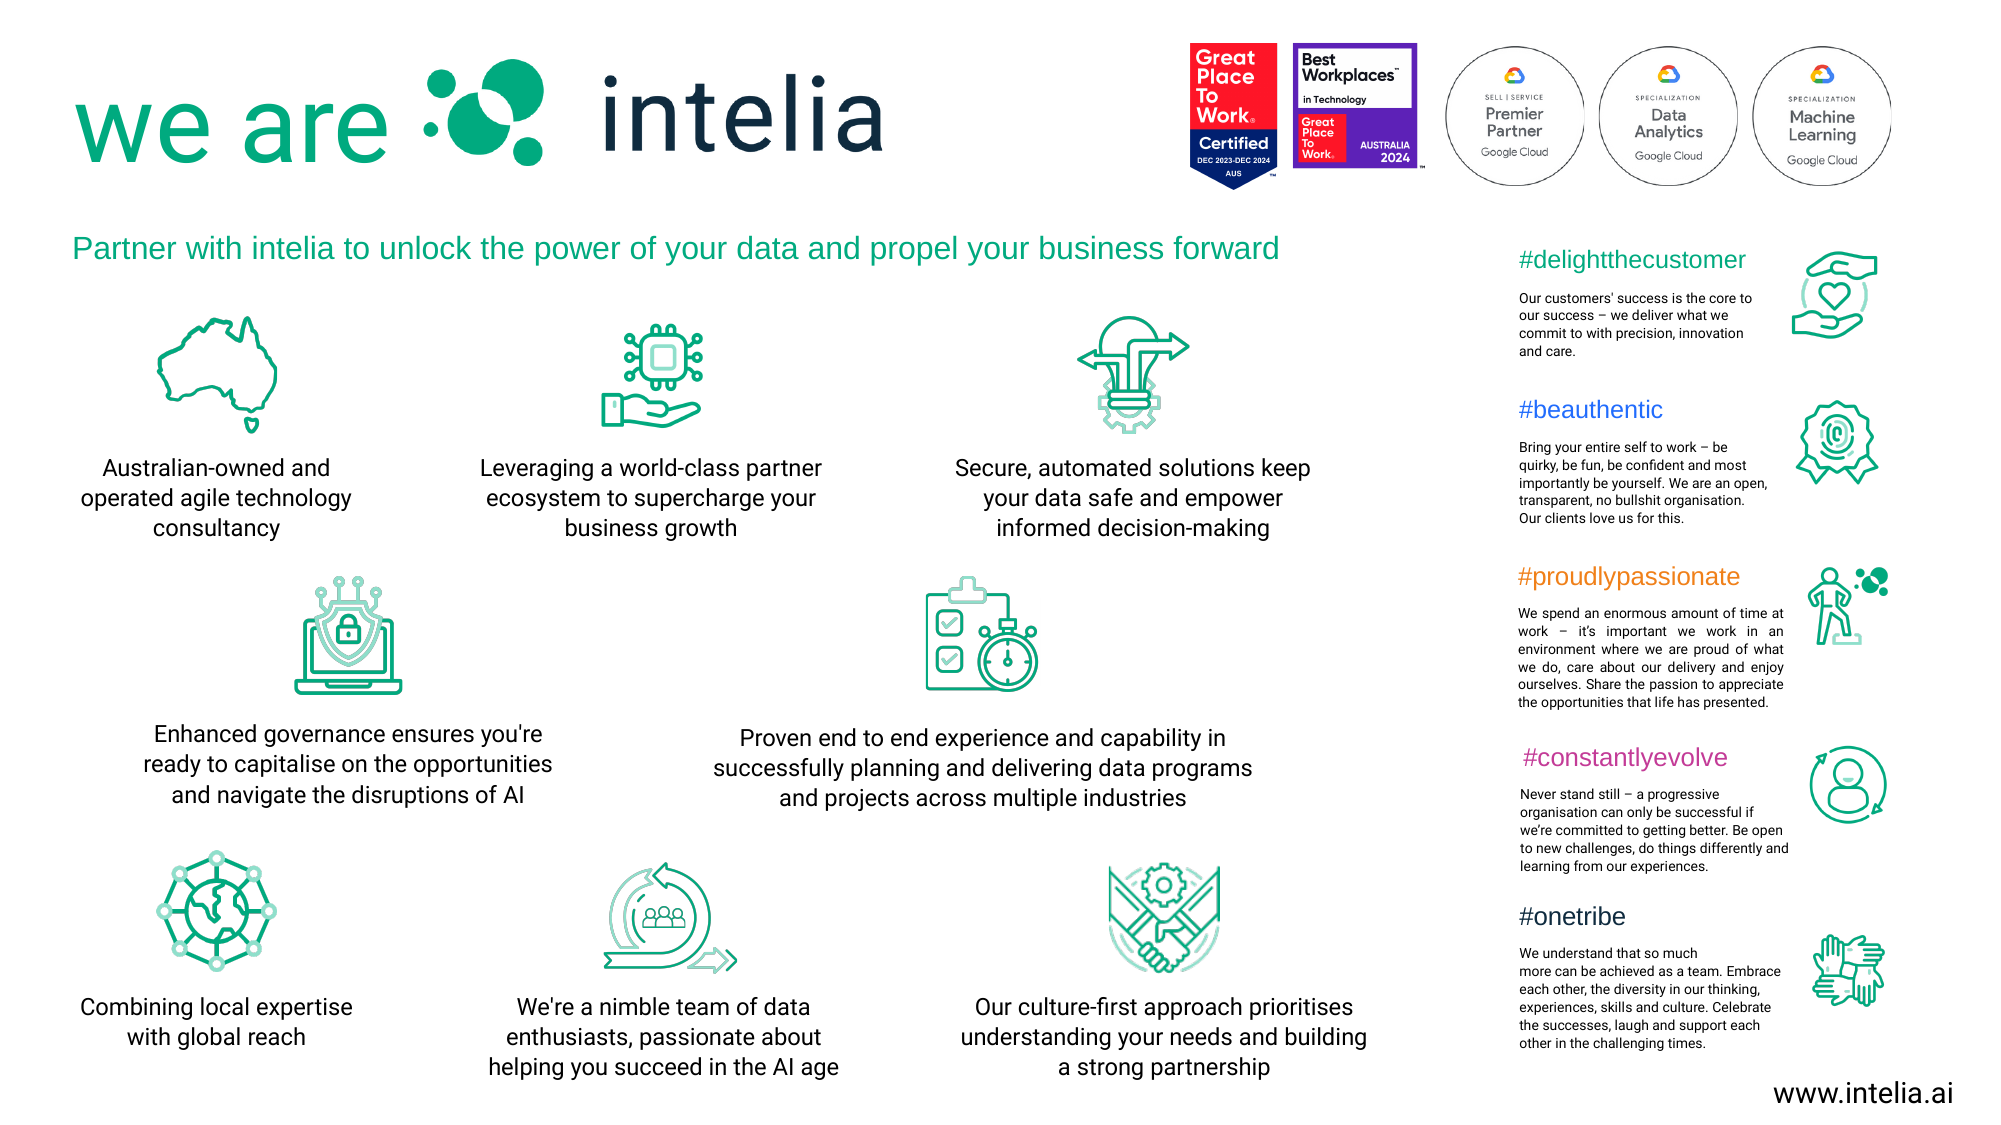

we are

Partner with intelia to unlock the power of your data and propel your business forward
#delightthecustomer

Our customers' success is the core to our success – we deliver what we commit to with precision, innovation and care.

#beauthentic

Bring your entire self to work – be quirky, be fun, be confident and most importantly be yourself. We are an open, transparent, no bullshit organisation. Our clients love us for this.

Australian-owned and operated agile technology consultancy
Leveraging a world-class partner ecosystem to supercharge your business growth
Secure, automated solutions keep your data safe and empower informed decision-making
#proudlypassionate

Enhanced governance ensures you're ready to capitalise on the opportunities and navigate the disruptions of AI

Proven end to end experience and capability in successfully planning and delivering data programs and projects across multiple industries
We spend an enormous amount of time at work – it’s important we work in an environment where we are proud of what we do, care about our delivery and enjoy ourselves. Share the passion to appreciate the opportunities that life has presented.

#constantlyevolve

Never stand still – a progressive organisation can only be successful if we’re committed to getting better. Be open to new challenges, do things differently and learning from our experiences.

Combining local expertise with global reach

We're a nimble team of data enthusiasts, passionate about helping you succeed in the AI age

Our culture-first approach prioritises understanding your needs and building a strong partnership
#onetribe

We understand that so much
more can be achieved as a team. Embrace each other, the diversity in our thinking, experiences, skills and culture. Celebrate the successes, laugh and support each other in the challenging times.
www.intelia.ai